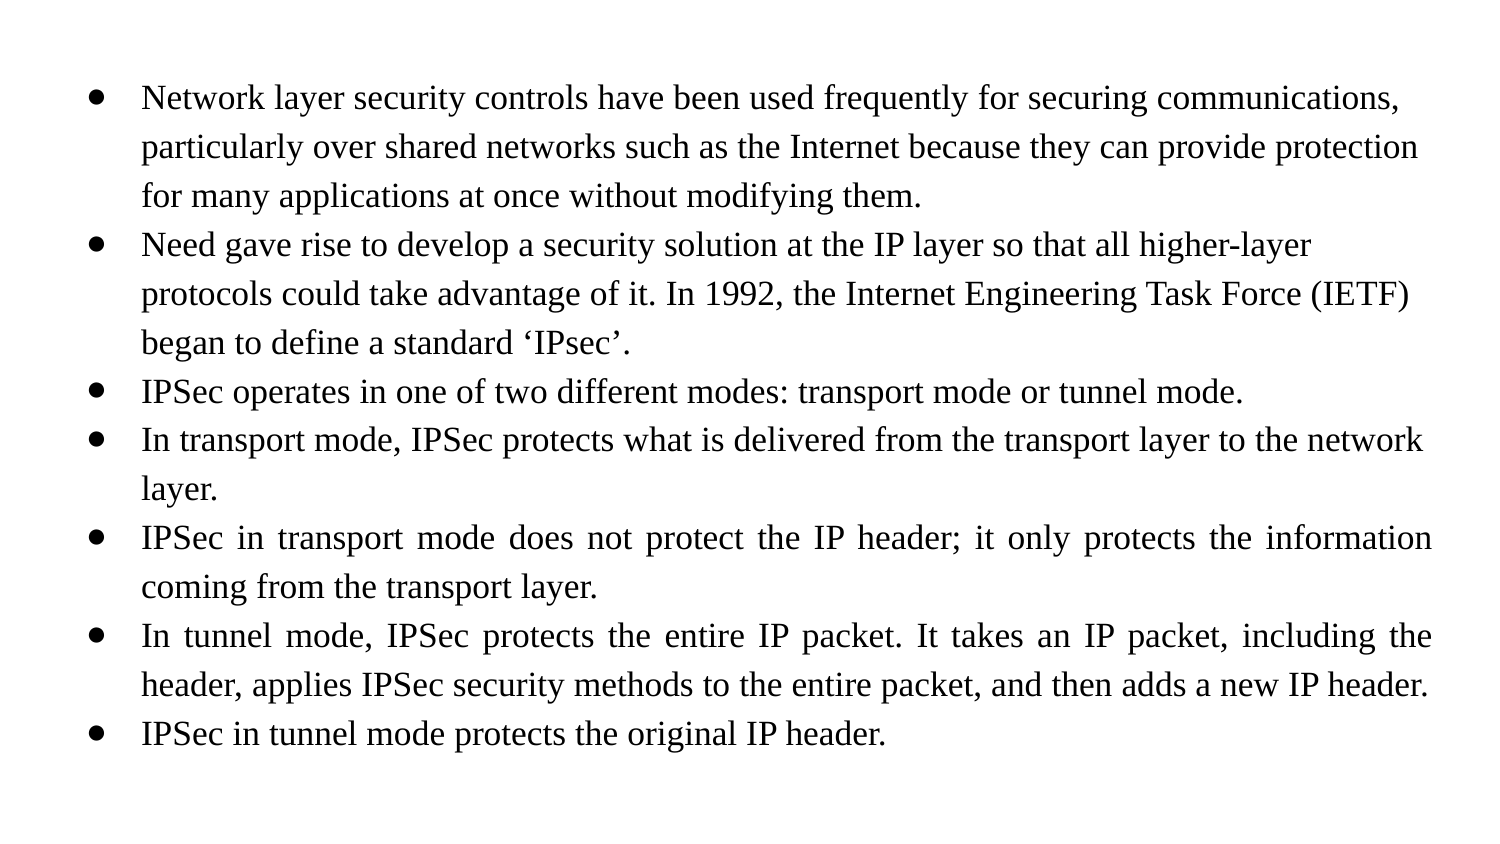

Network layer security controls have been used frequently for securing communications, particularly over shared networks such as the Internet because they can provide protection for many applications at once without modifying them.
Need gave rise to develop a security solution at the IP layer so that all higher-layer protocols could take advantage of it. In 1992, the Internet Engineering Task Force (IETF) began to define a standard ‘IPsec’.
IPSec operates in one of two different modes: transport mode or tunnel mode.
In transport mode, IPSec protects what is delivered from the transport layer to the network layer.
IPSec in transport mode does not protect the IP header; it only protects the information coming from the transport layer.
In tunnel mode, IPSec protects the entire IP packet. It takes an IP packet, including the header, applies IPSec security methods to the entire packet, and then adds a new IP header.
IPSec in tunnel mode protects the original IP header.